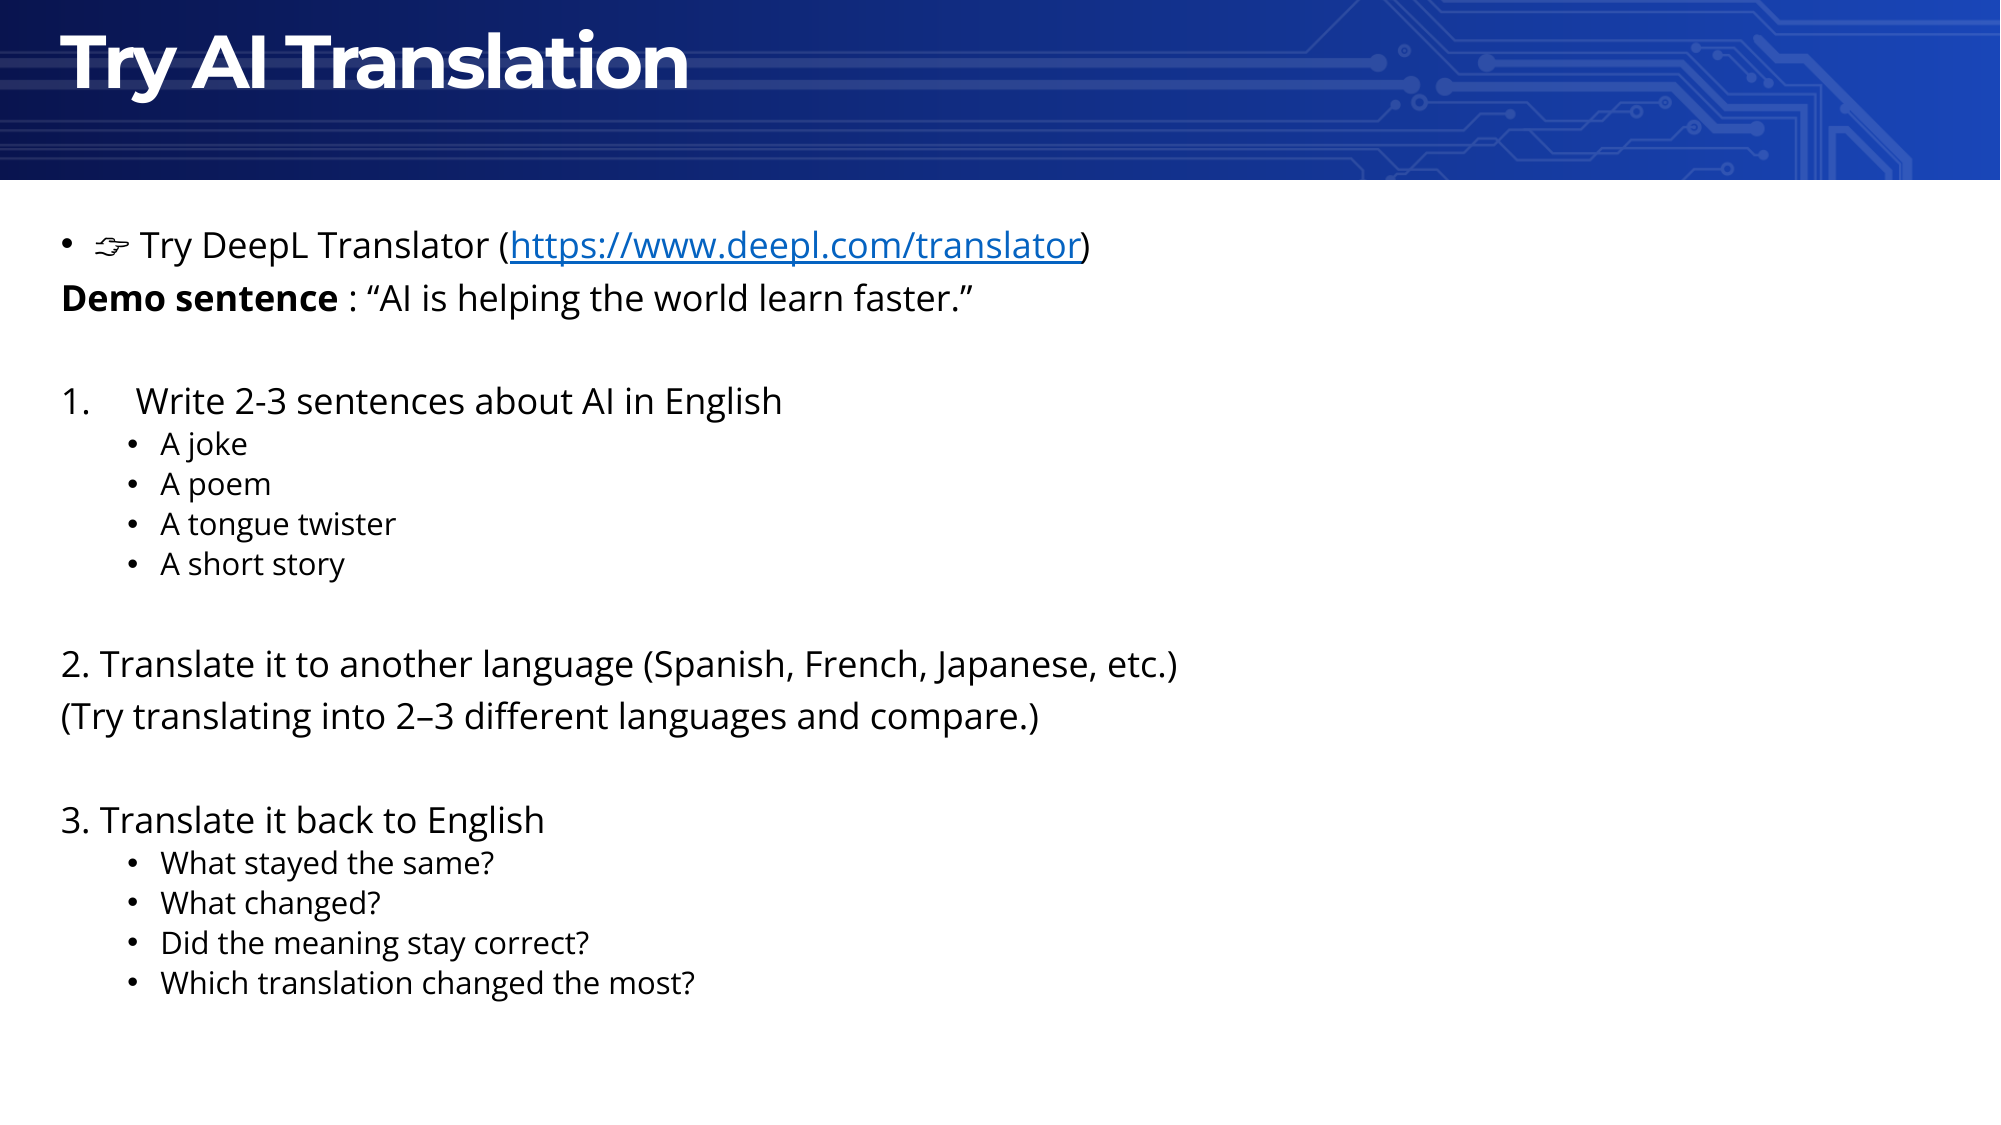

Try AI Translation

👉 Try DeepL Translator (https://www.deepl.com/translator)
Demo sentence : “AI is helping the world learn faster.”

Write 2-3 sentences about AI in English
A joke
A poem
A tongue twister
A short story

2. Translate it to another language (Spanish, French, Japanese, etc.)
(Try translating into 2–3 different languages and compare.)

3. Translate it back to English
What stayed the same?
What changed?
Did the meaning stay correct?
Which translation changed the most?